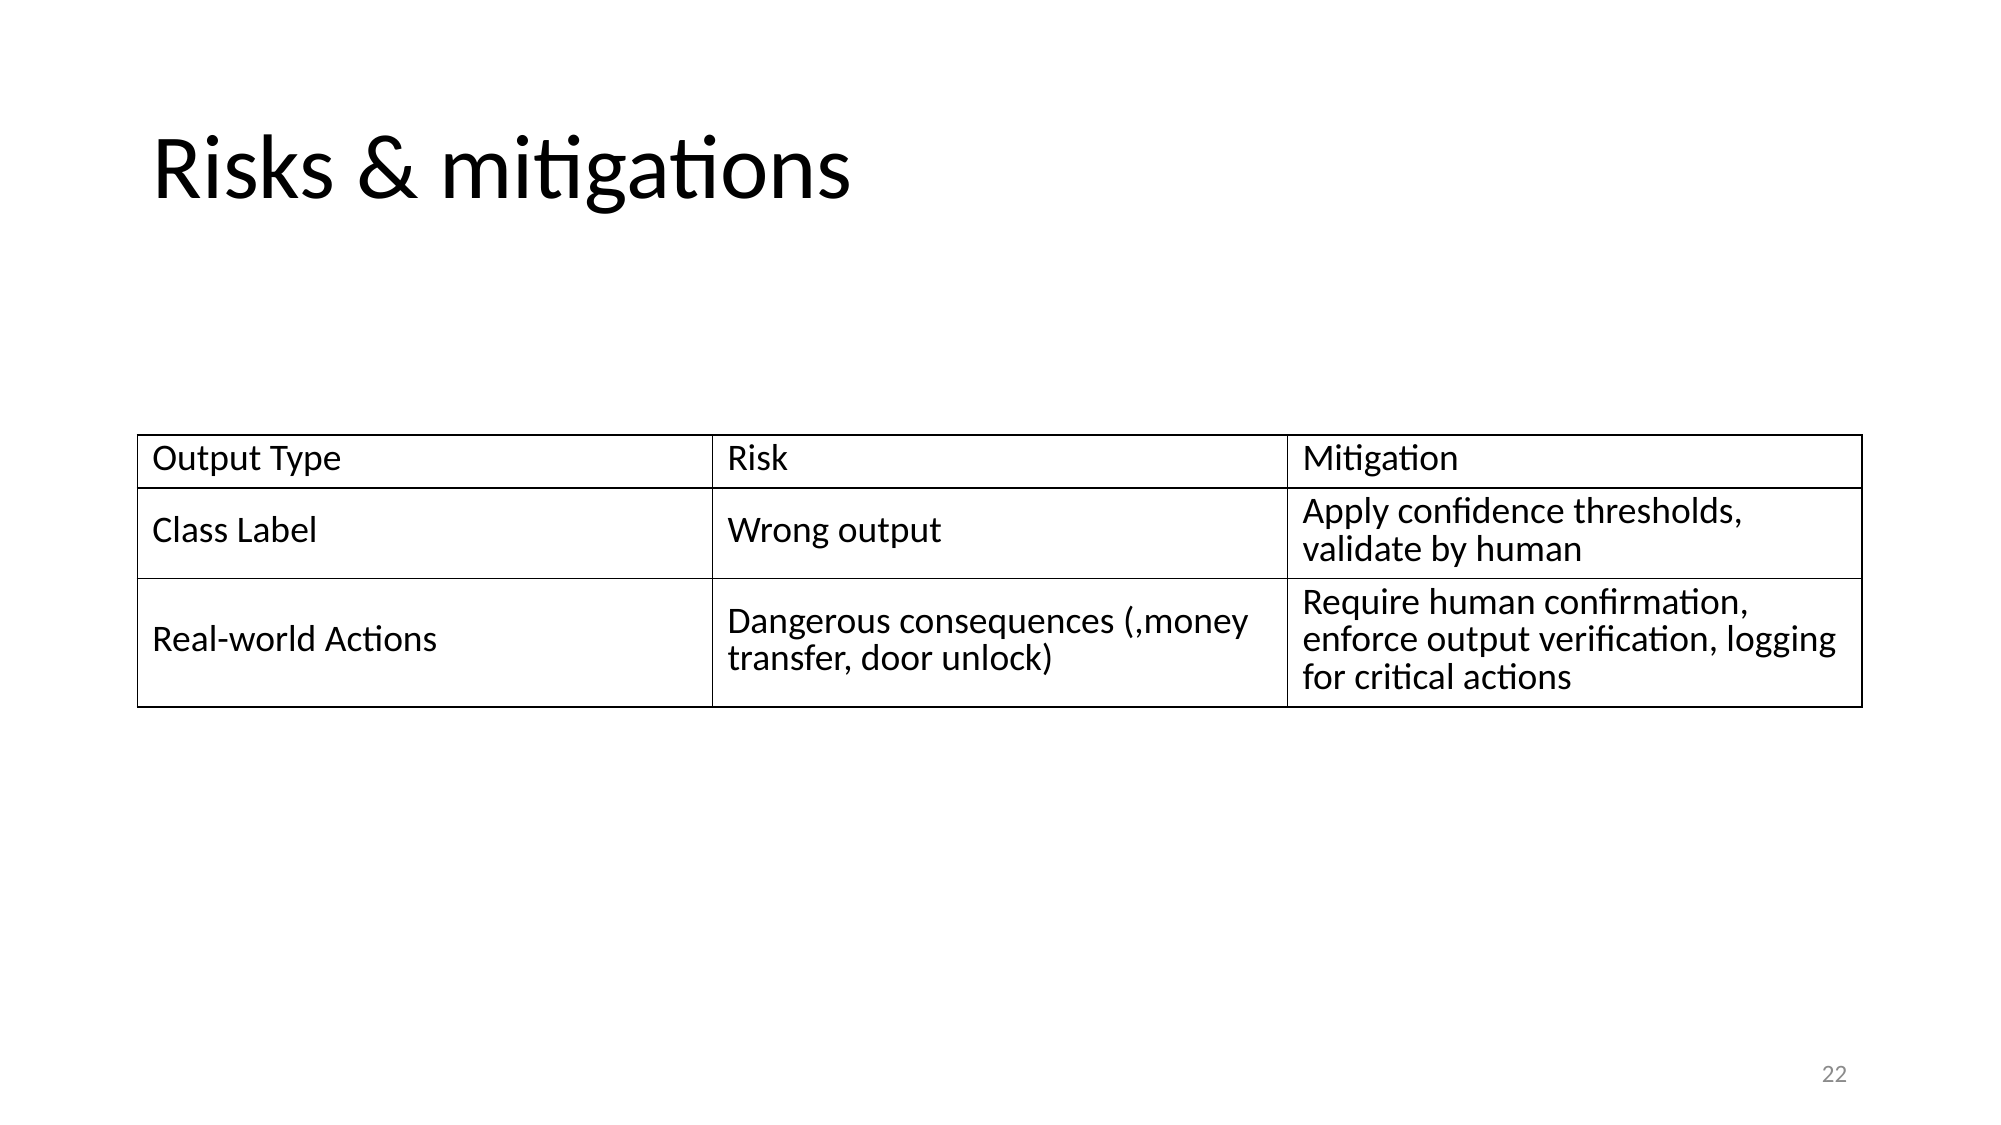

# Risks & mitigations
| Output Type | Risk | Mitigation |
| --- | --- | --- |
| Class Label | Wrong output | Apply confidence thresholds, validate by human |
| Real-world Actions | Dangerous consequences (,money transfer, door unlock) | Require human confirmation, enforce output verification, logging for critical actions |
22